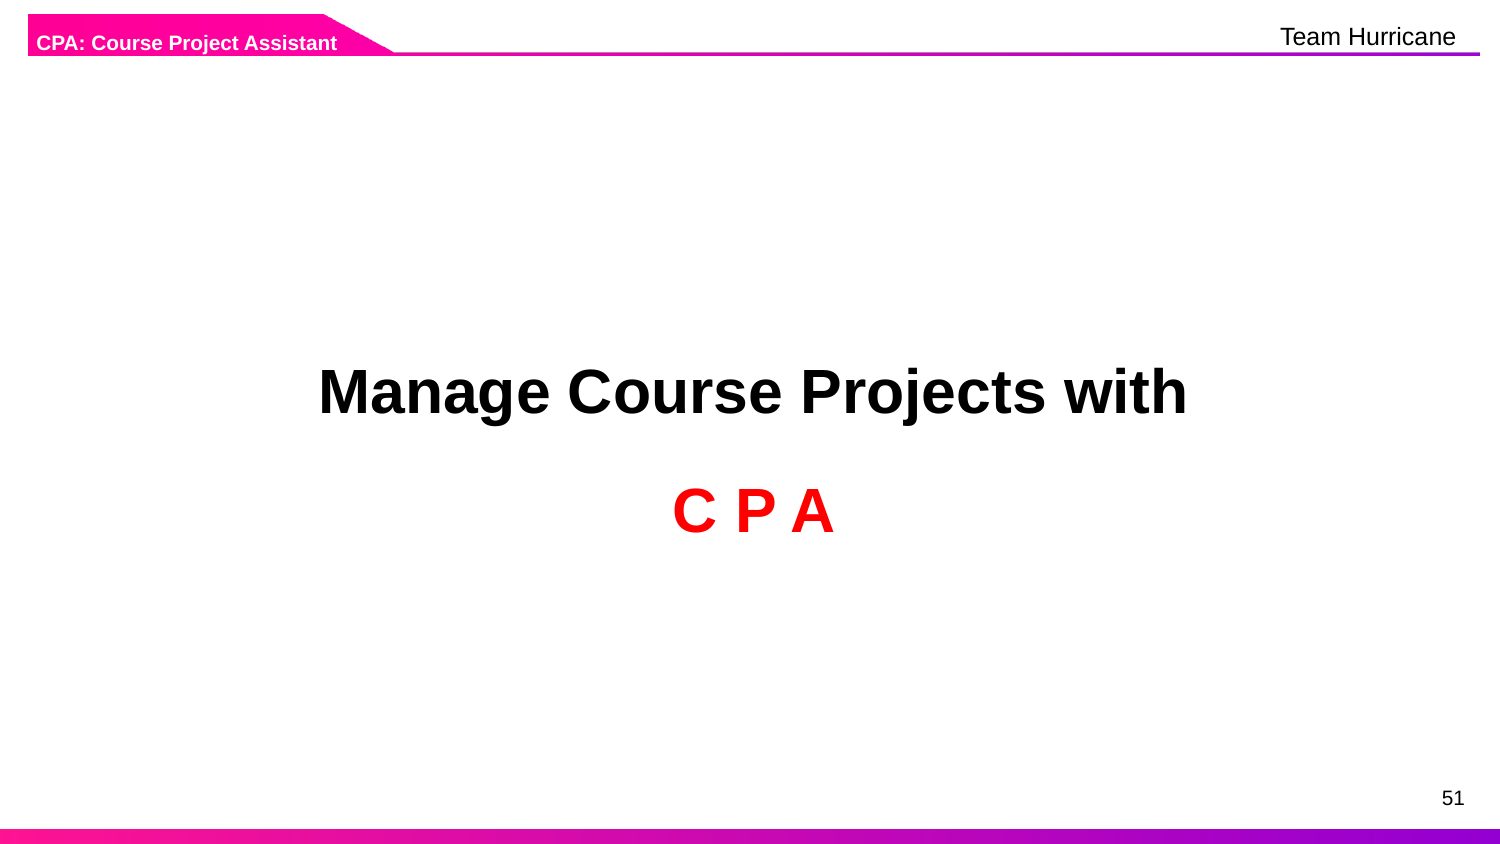

CPA: Course Project Assistant
Manage Course Projects with
C P A
51